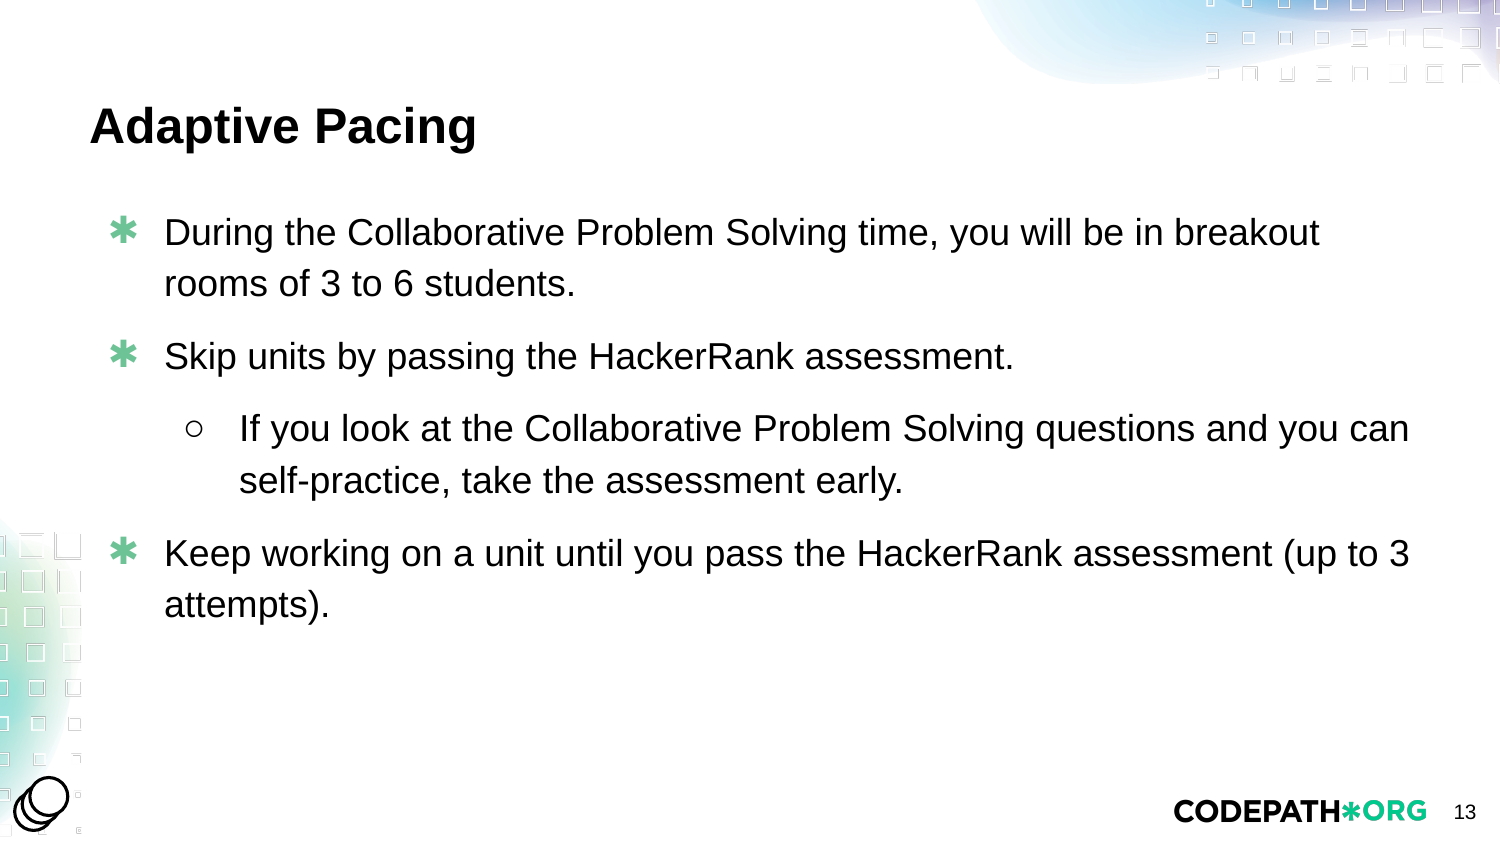

# Adaptive Pacing
During the Collaborative Problem Solving time, you will be in breakout rooms of 3 to 6 students.
Skip units by passing the HackerRank assessment.
If you look at the Collaborative Problem Solving questions and you can self-practice, take the assessment early.
Keep working on a unit until you pass the HackerRank assessment (up to 3 attempts).

13